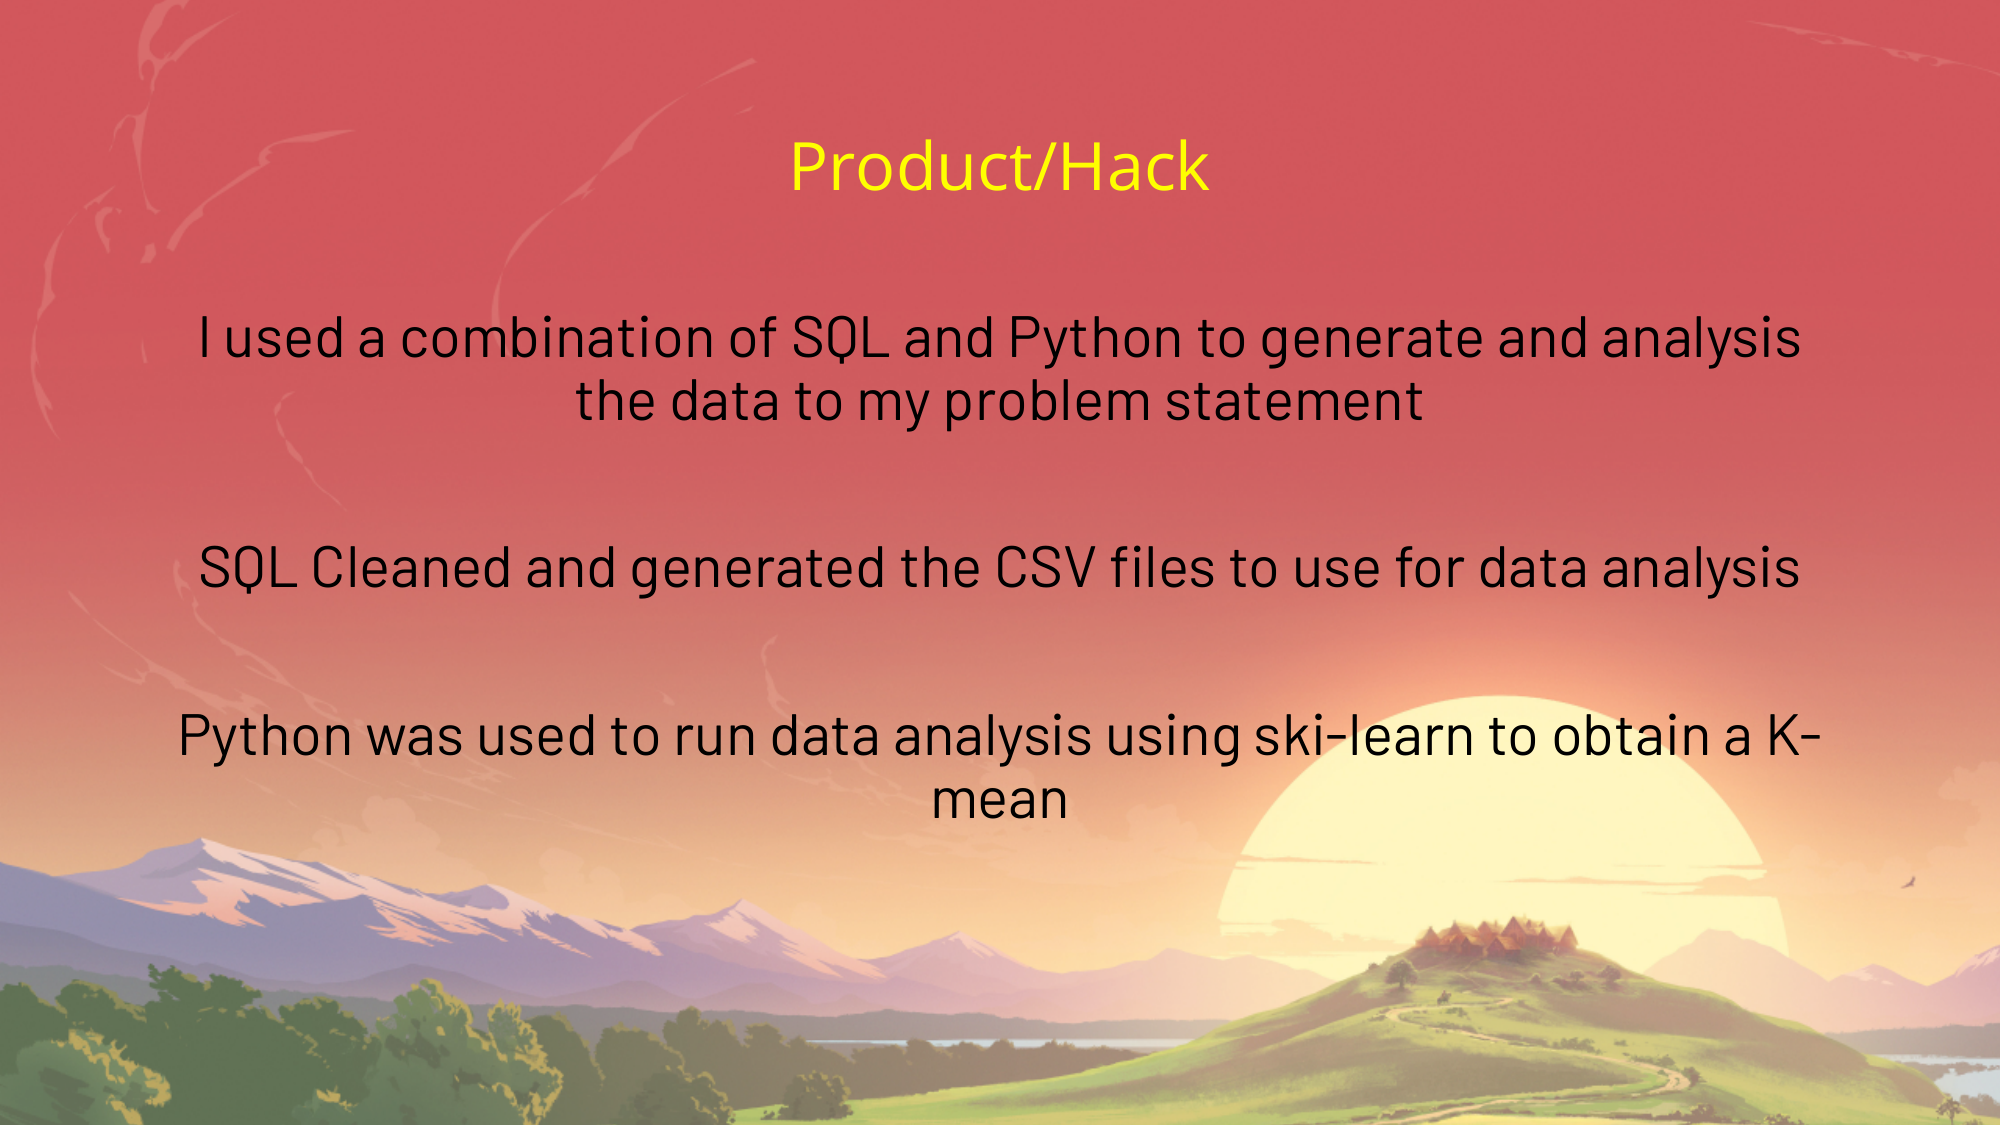

# Product/Hack
I used a combination of SQL and Python to generate and analysis the data to my problem statement

SQL Cleaned and generated the CSV files to use for data analysis

Python was used to run data analysis using ski-learn to obtain a K- mean